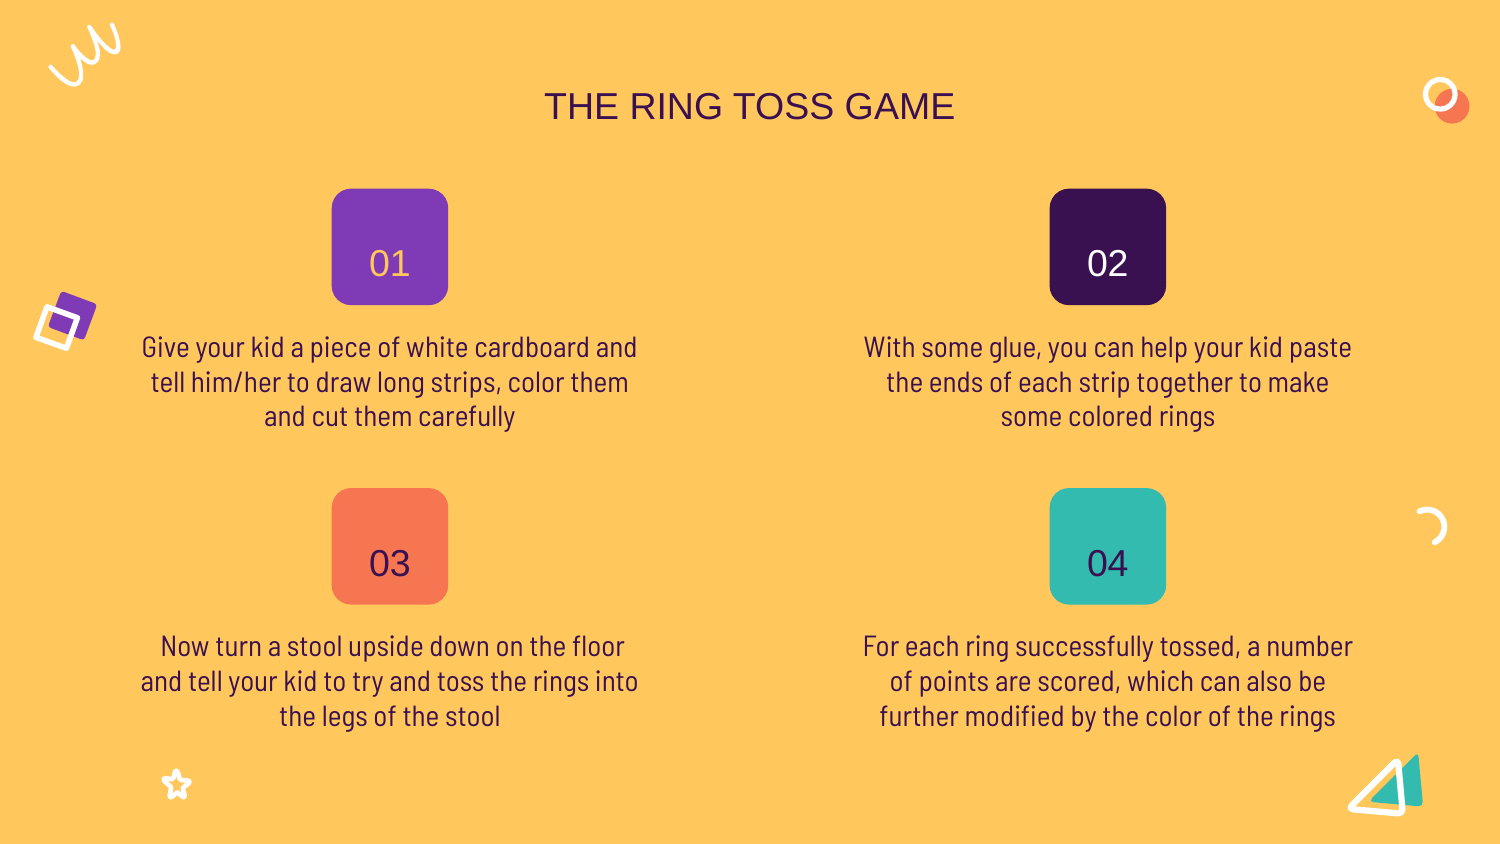

# THE RING TOSS GAME

01
02
Give your kid a piece of white cardboard and tell him/her to draw long strips, color them and cut them carefully
With some glue, you can help your kid paste the ends of each strip together to make some colored rings

04
03
 Now turn a stool upside down on the floor and tell your kid to try and toss the rings into the legs of the stool
For each ring successfully tossed, a number of points are scored, which can also be further modified by the color of the rings